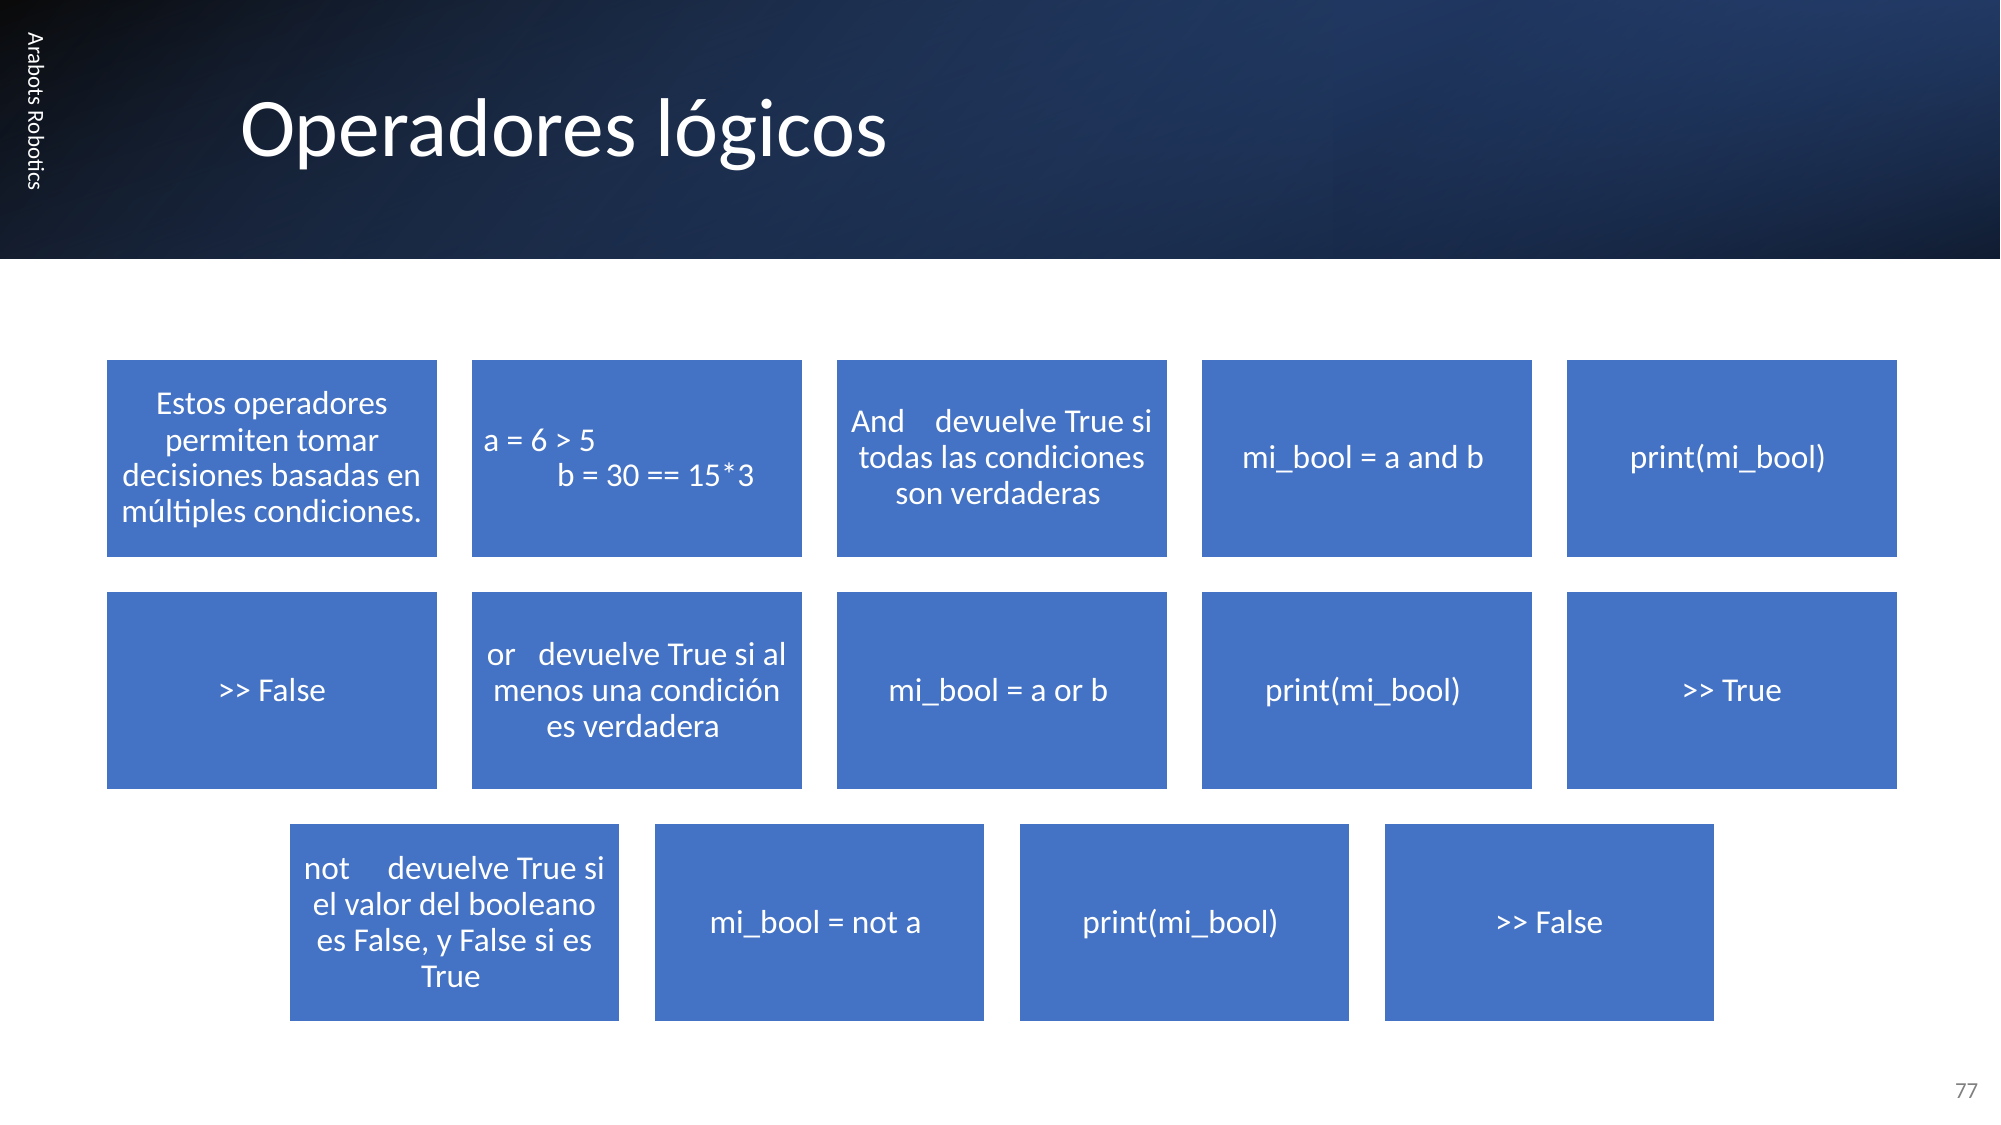

# Operadores lógicos
Arabots Robotics
Estos operadores permiten tomar decisiones basadas en múltiples condiciones.
a = 6 > 5                                b = 30 == 15*3
And    devuelve True si todas las condiciones son verdaderas
mi_bool = a and b
print(mi_bool)
>> False
or   devuelve True si al menos una condición es verdadera
mi_bool = a or b
print(mi_bool)
>> True
not     devuelve True si el valor del booleano es False, y False si es True
mi_bool = not a
print(mi_bool)
>> False
77